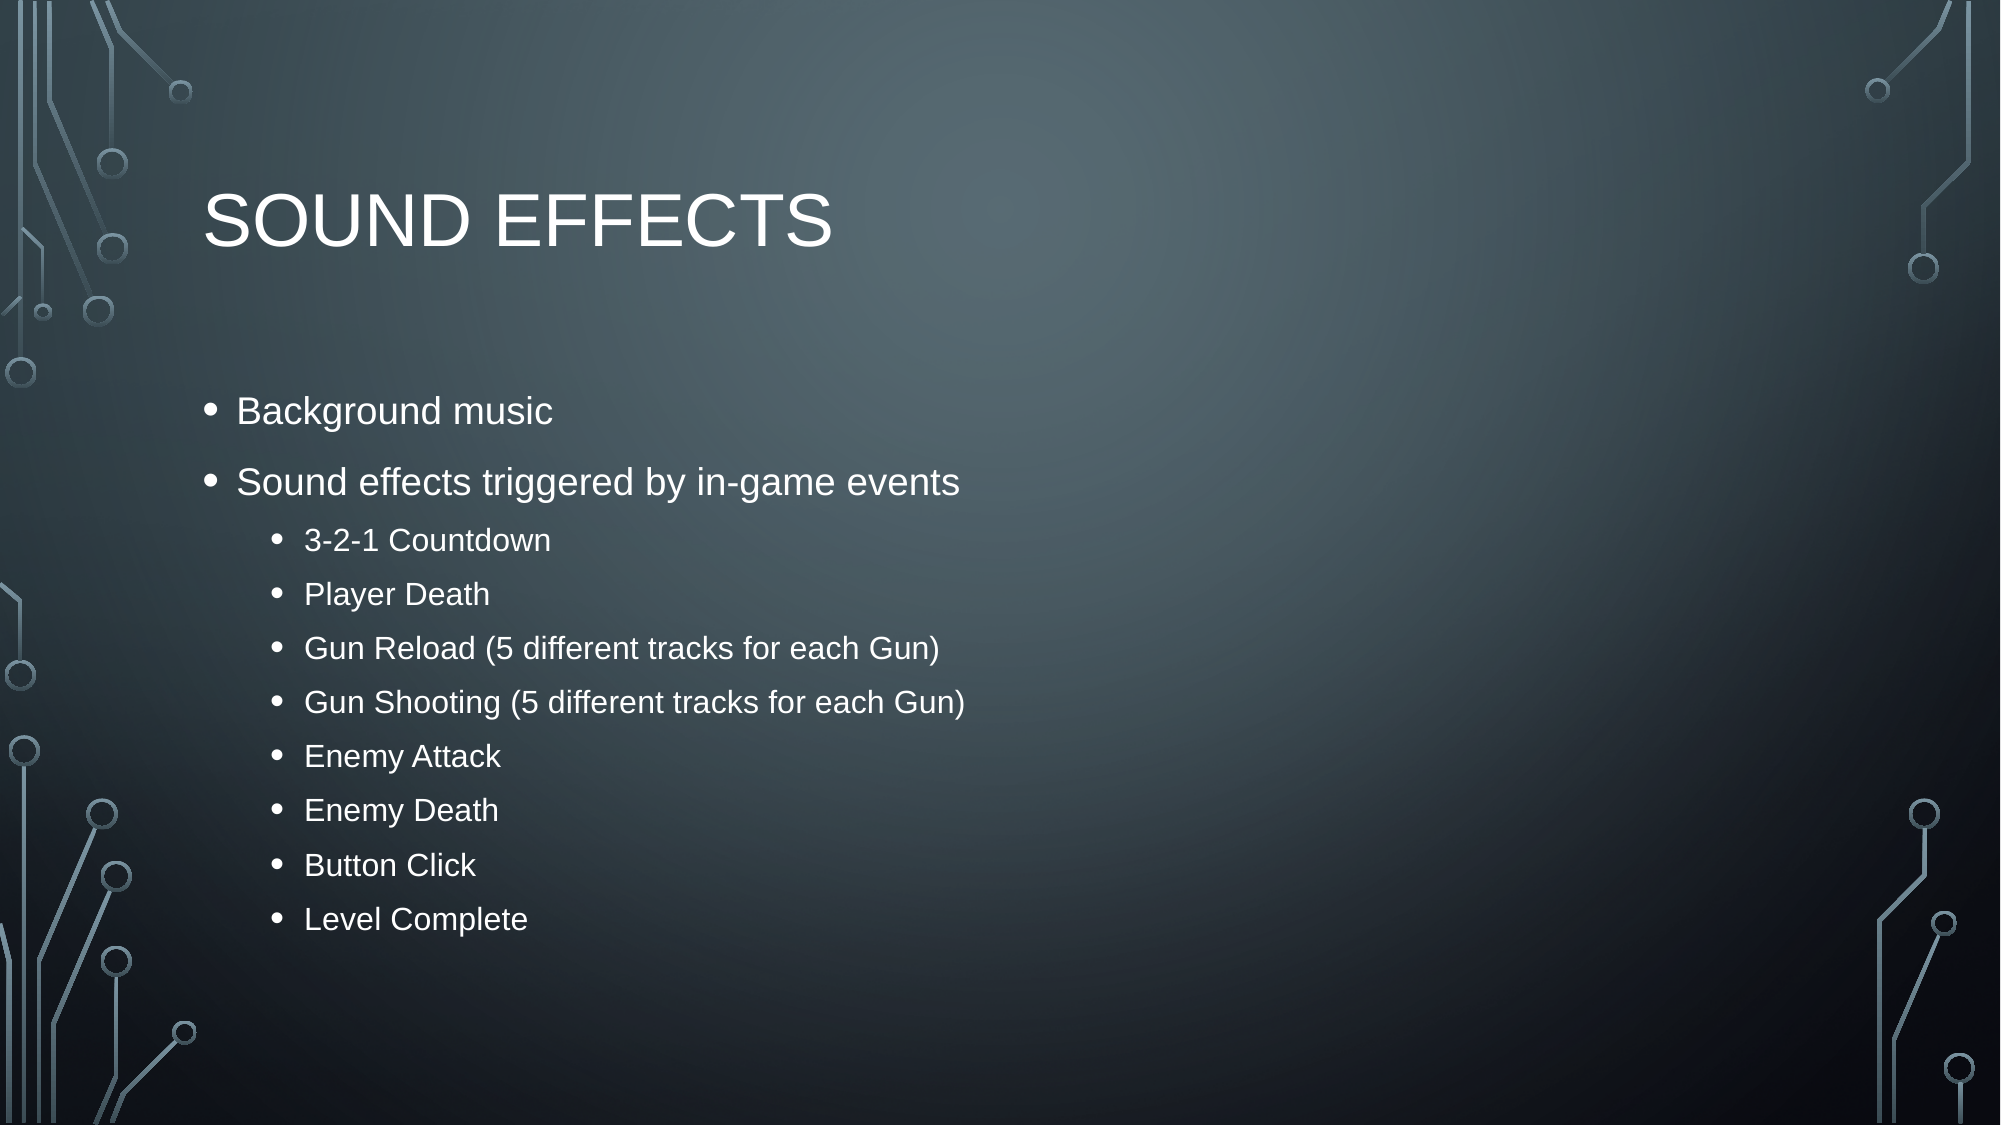

# SOUND EFFECTS
Background music
Sound effects triggered by in-game events
3-2-1 Countdown
Player Death
Gun Reload (5 different tracks for each Gun)
Gun Shooting (5 different tracks for each Gun)
Enemy Attack
Enemy Death
Button Click
Level Complete